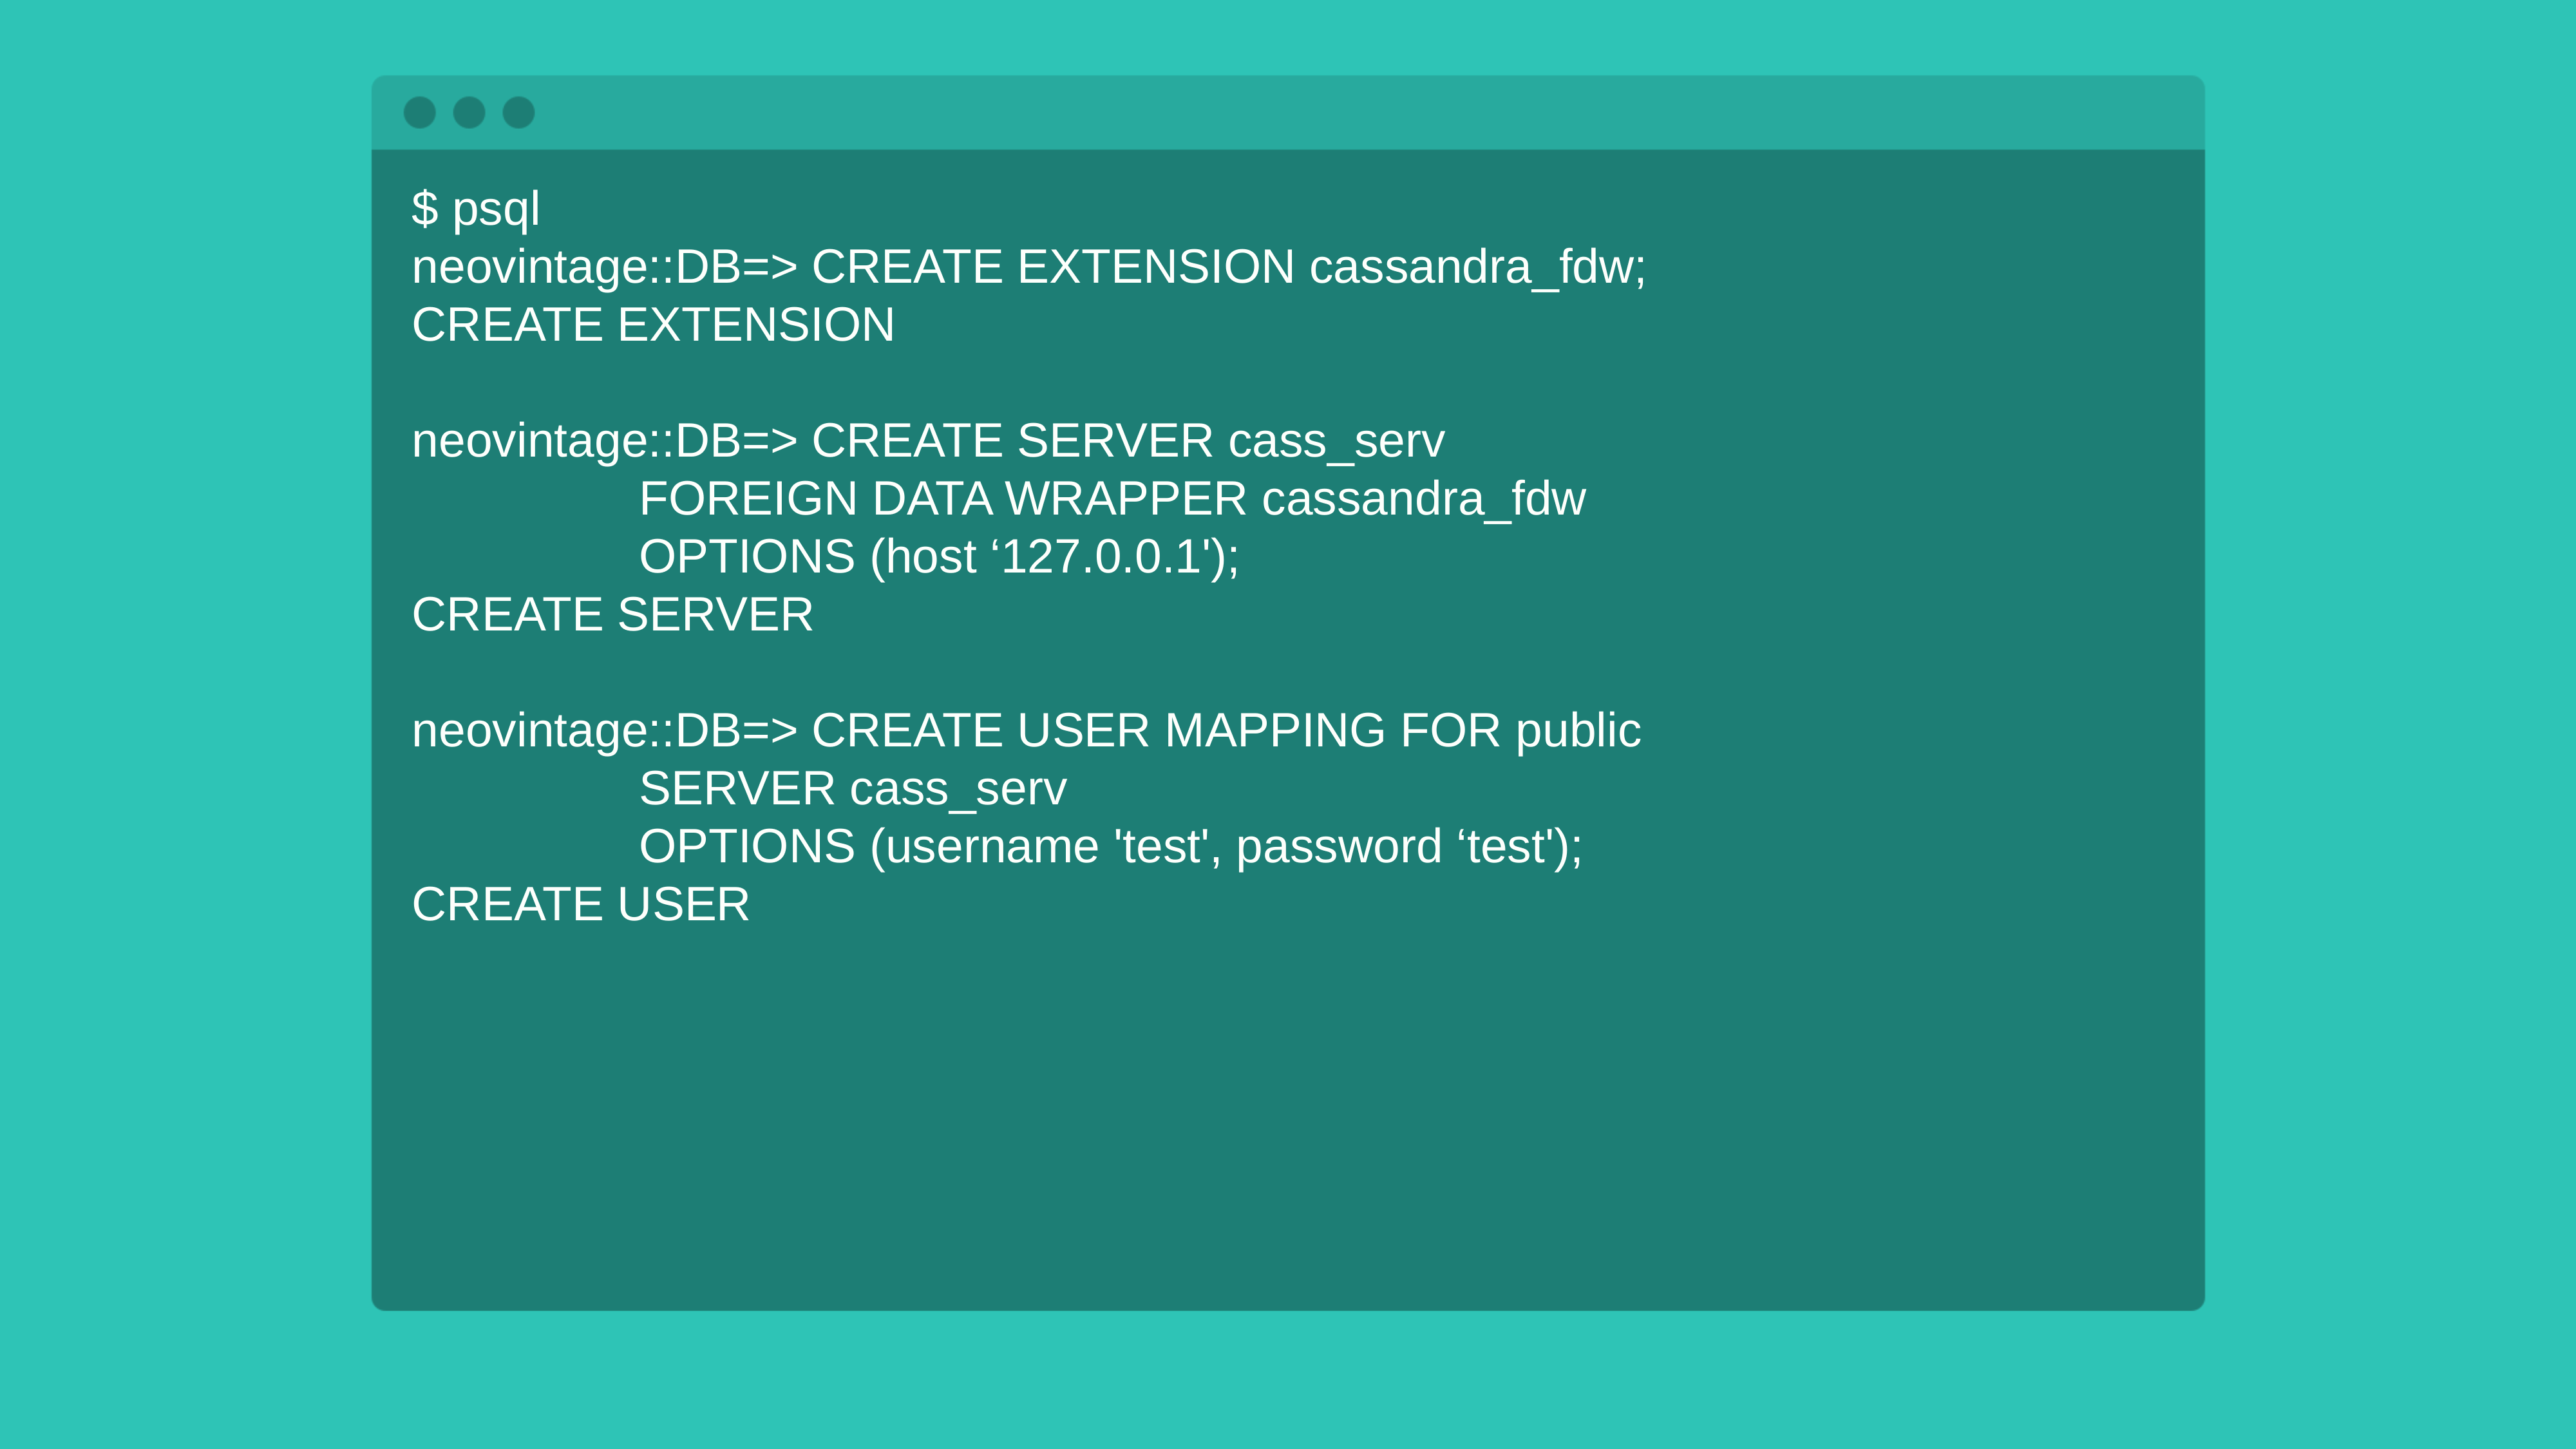

$ psql
neovintage::DB=> CREATE EXTENSION cassandra_fdw;
CREATE EXTENSION

neovintage::DB=> CREATE SERVER cass_serv
                 FOREIGN DATA WRAPPER cassandra_fdw
                 OPTIONS (host ‘127.0.0.1');
CREATE SERVER

neovintage::DB=> CREATE USER MAPPING FOR public
                 SERVER cass_serv
                 OPTIONS (username 'test', password ‘test');
CREATE USER